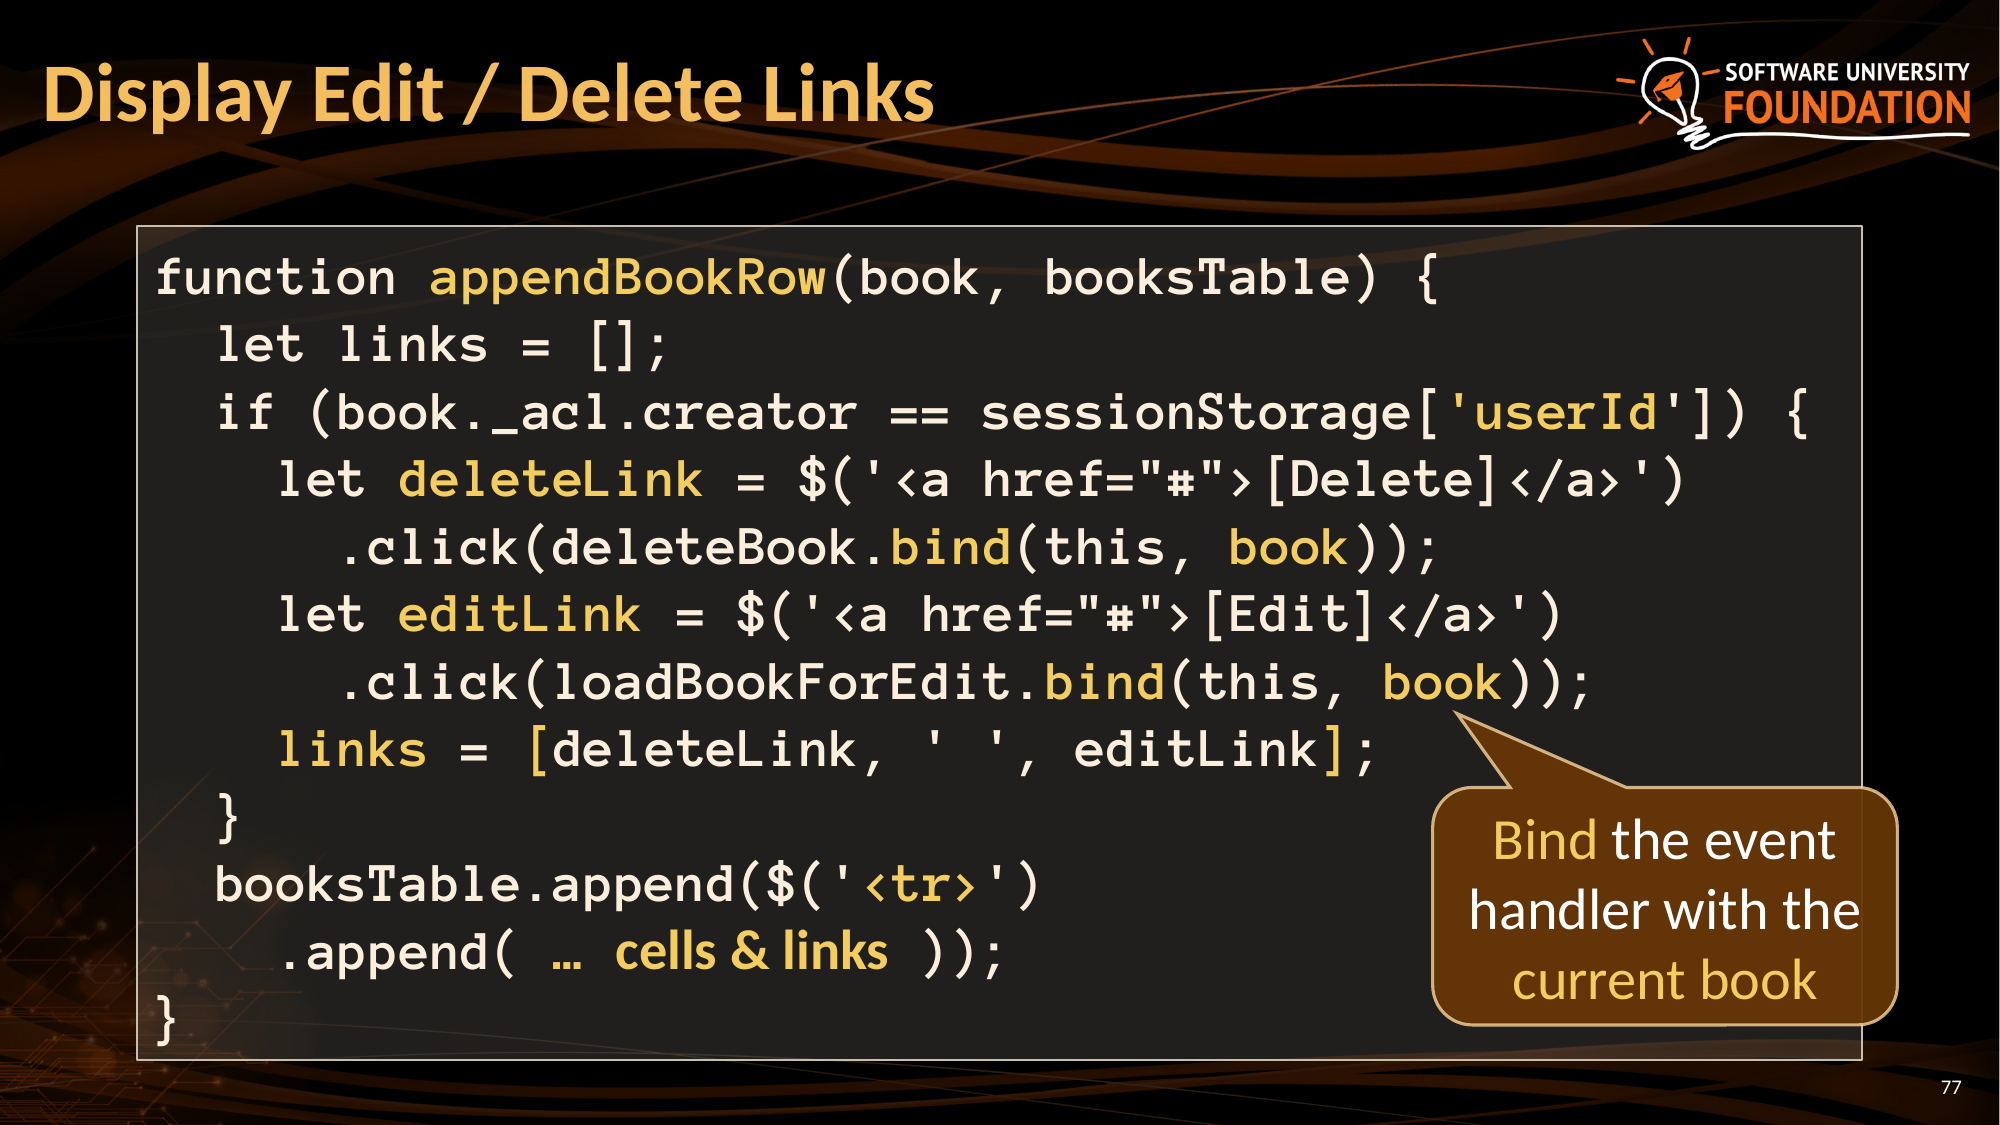

# Display Edit / Delete Links
function appendBookRow(book, booksTable) {
  let links = [];
  if (book._acl.creator == sessionStorage['userId']) {
    let deleteLink = $('<a href="#">[Delete]</a>')
      .click(deleteBook.bind(this, book));
    let editLink = $('<a href="#">[Edit]</a>')
      .click(loadBookForEdit.bind(this, book));
    links = [deleteLink, ' ', editLink];
  }
  booksTable.append($('<tr>')
    .append( … cells & links ));
}
Bind the event handler with the current book
77